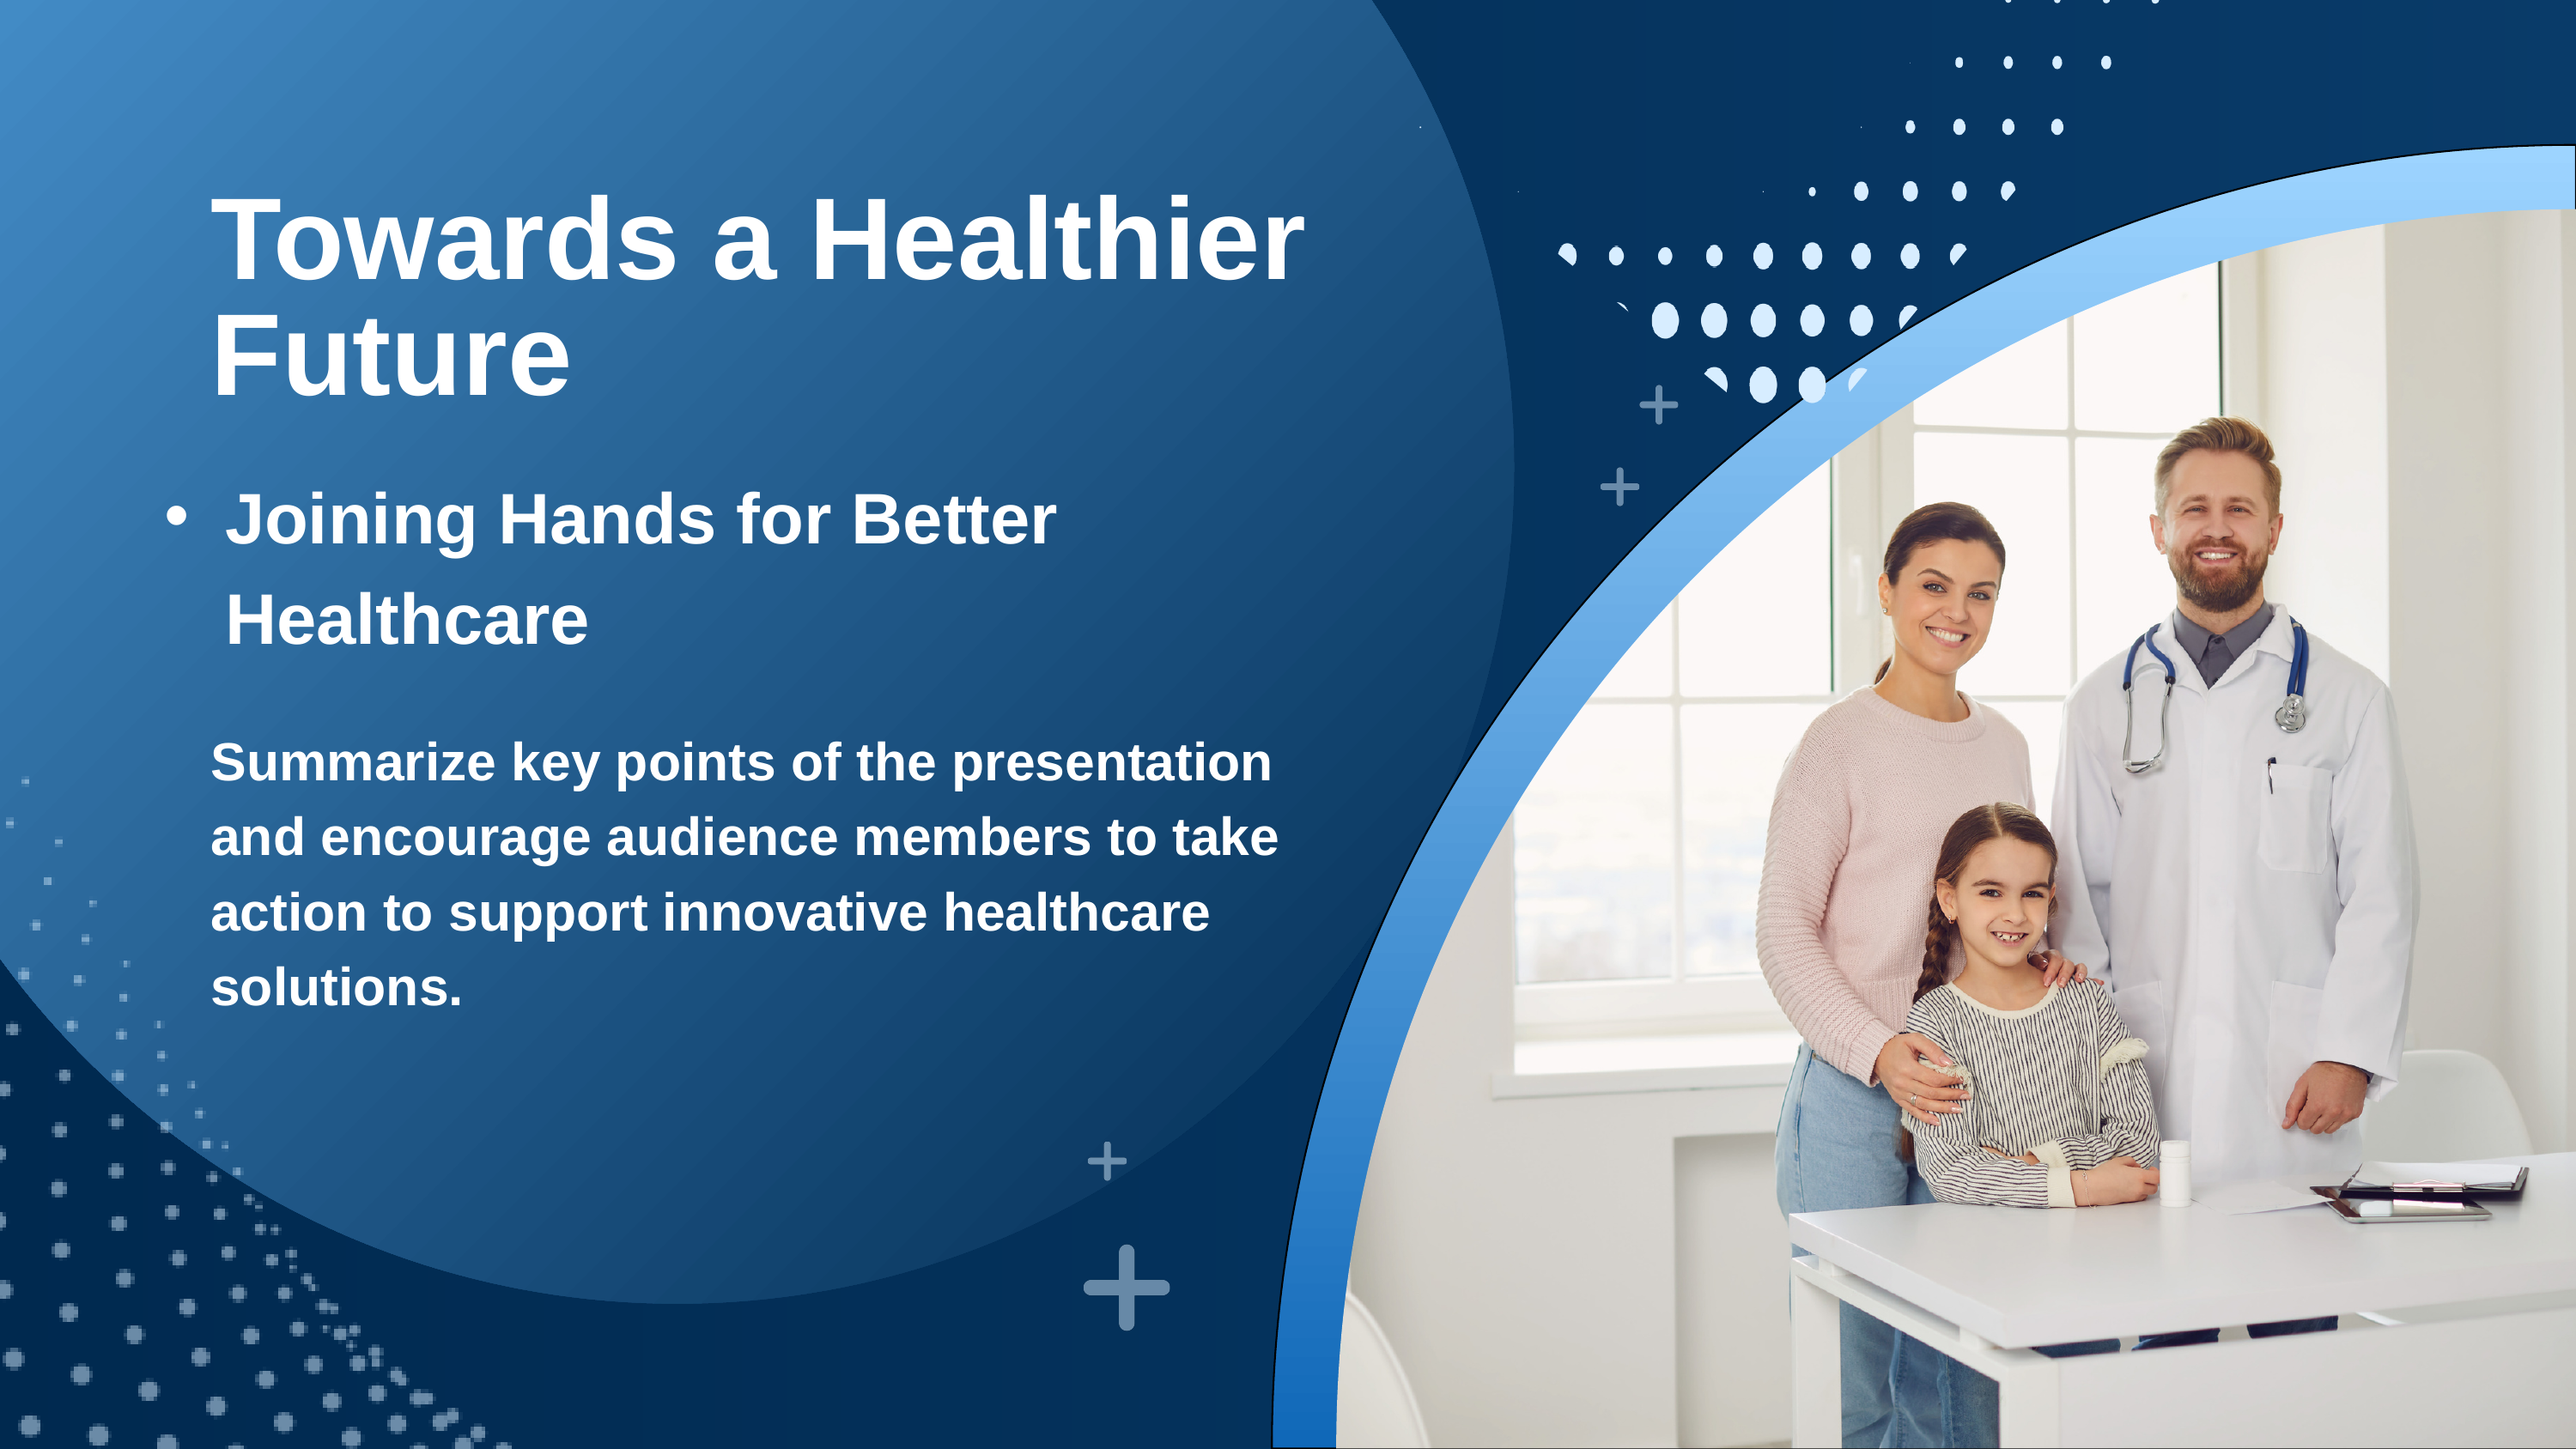

Towards a Healthier Future

Joining Hands for Better Healthcare

Summarize key points of the presentation and encourage audience members to take action to support innovative healthcare solutions.